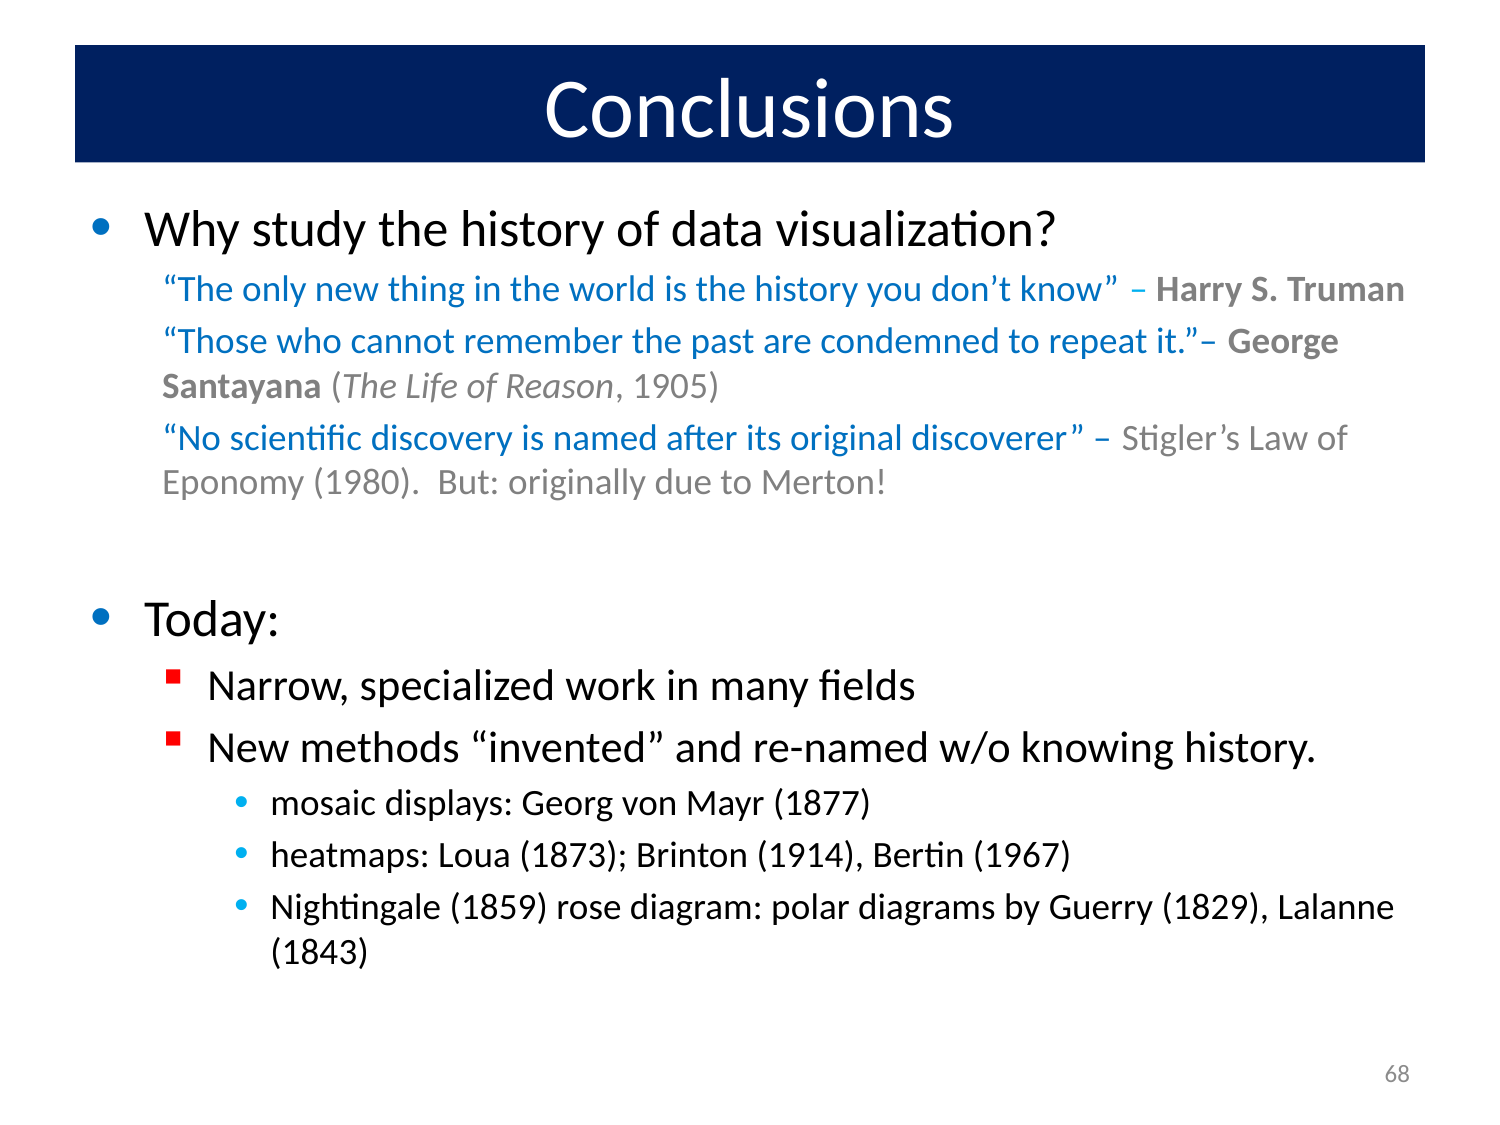

# Conclusions
Why study the history of data visualization?
“The only new thing in the world is the history you don’t know” – Harry S. Truman
“Those who cannot remember the past are condemned to repeat it.”– George Santayana (The Life of Reason, 1905)
“No scientific discovery is named after its original discoverer” – Stigler’s Law of Eponomy (1980).  But: originally due to Merton!

Today:
Narrow, specialized work in many fields
New methods “invented” and re-named w/o knowing history.
mosaic displays: Georg von Mayr (1877)
heatmaps: Loua (1873); Brinton (1914), Bertin (1967)
Nightingale (1859) rose diagram: polar diagrams by Guerry (1829), Lalanne (1843)

68